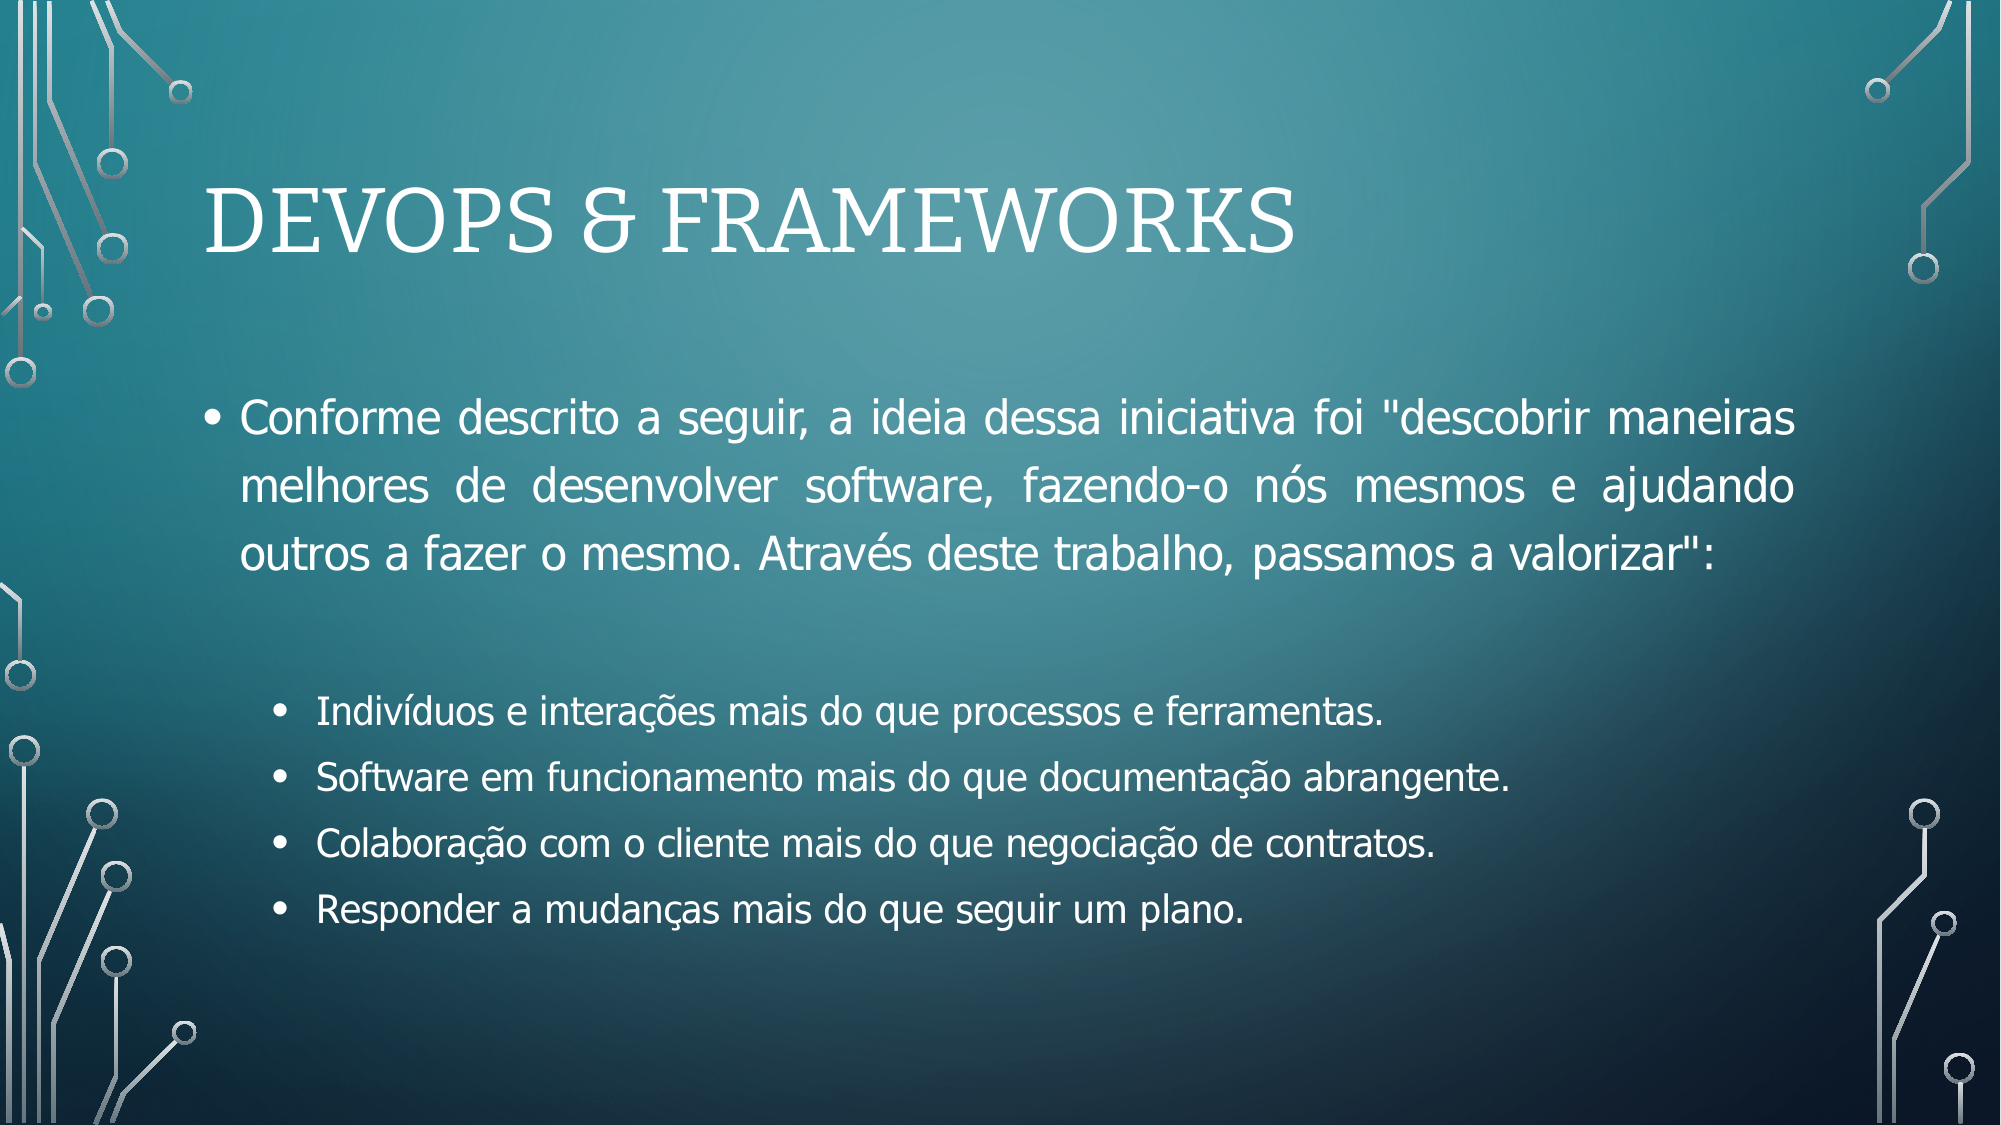

# DEVOPS & FRAMEWORKS
Conforme descrito a seguir, a ideia dessa iniciativa foi "descobrir maneiras melhores de desenvolver software, fazendo-o nós mesmos e ajudando outros a fazer o mesmo. Através deste trabalho, passamos a valorizar":

Indivíduos e interações mais do que processos e ferramentas.
Software em funcionamento mais do que documentação abrangente.
Colaboração com o cliente mais do que negociação de contratos.
Responder a mudanças mais do que seguir um plano.